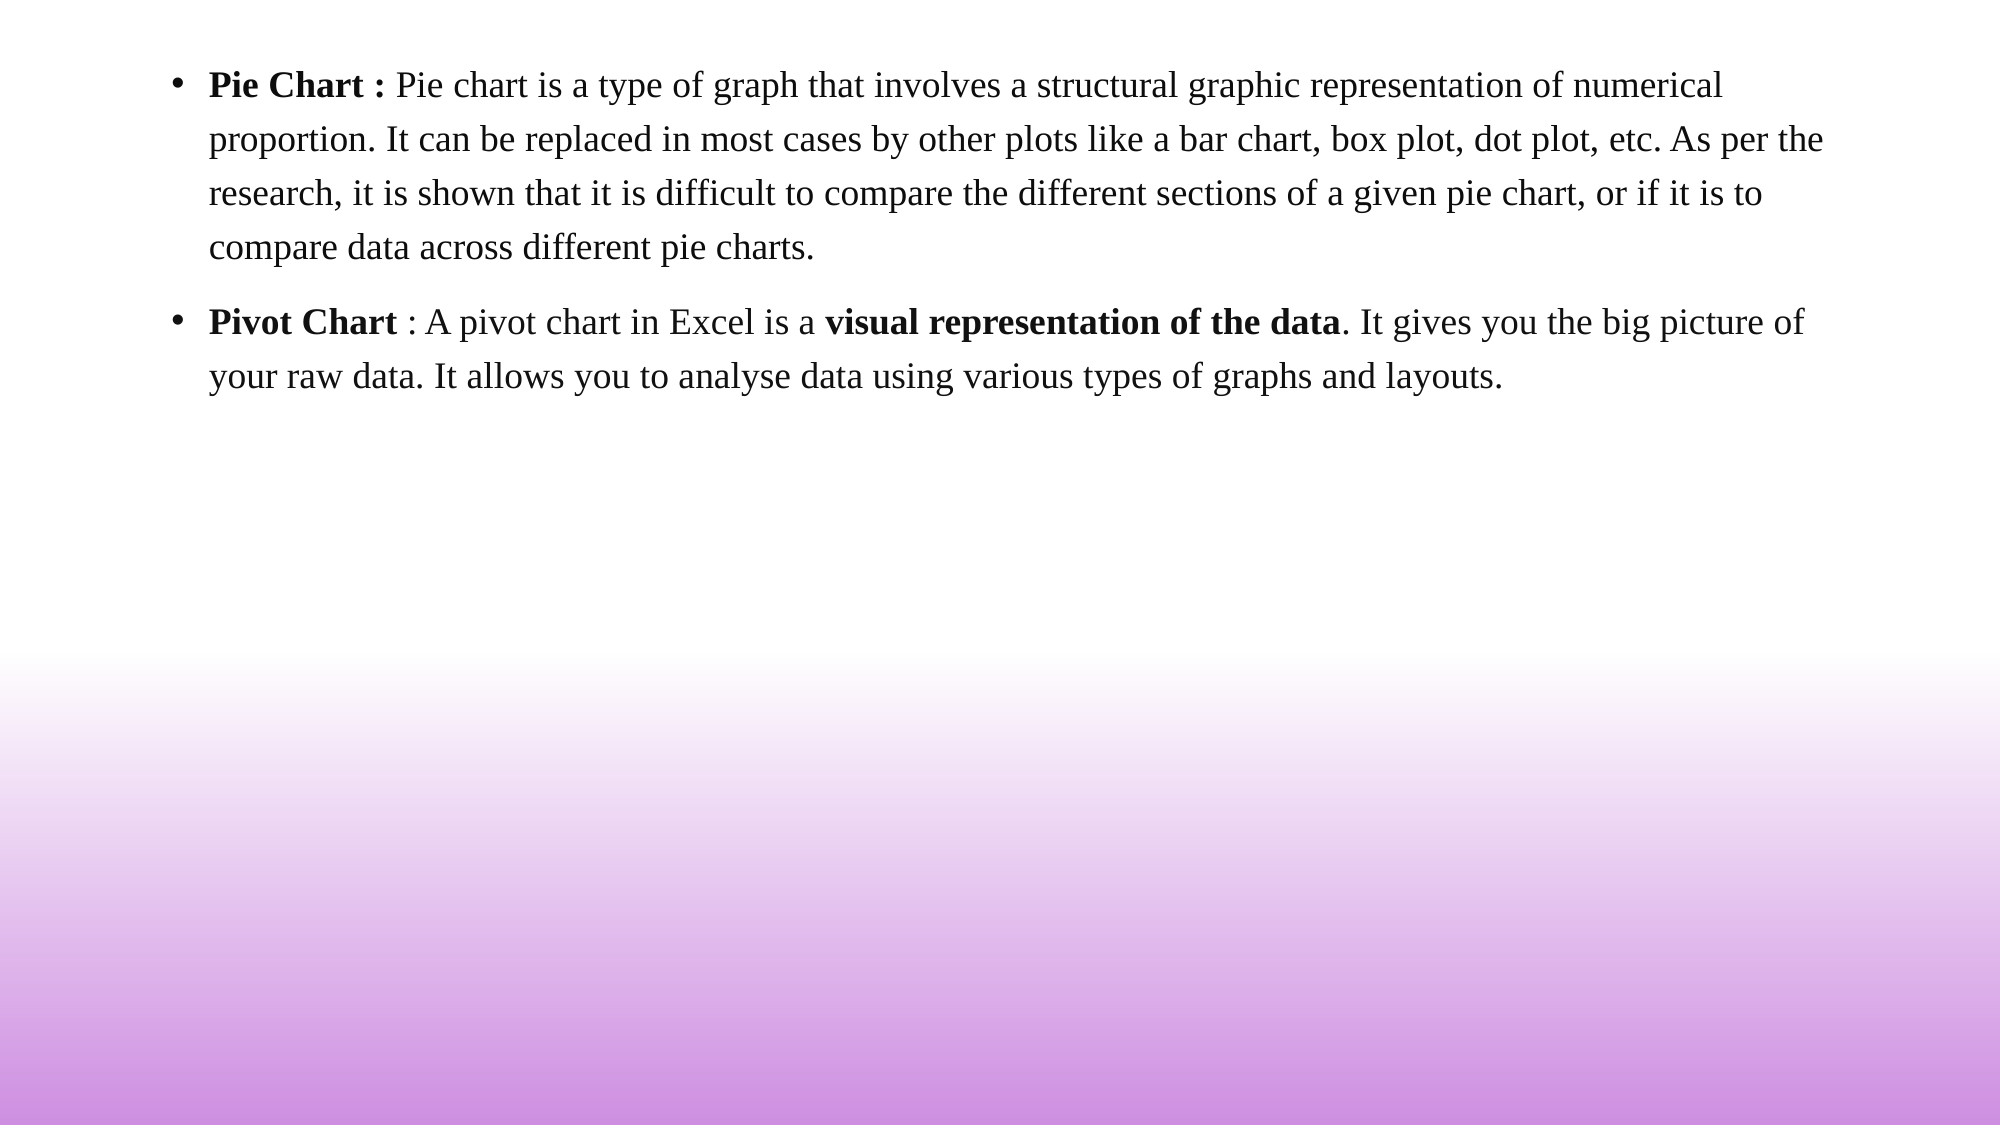

Pie Chart : Pie chart is a type of graph that involves a structural graphic representation of numerical proportion. It can be replaced in most cases by other plots like a bar chart, box plot, dot plot, etc. As per the research, it is shown that it is difficult to compare the different sections of a given pie chart, or if it is to compare data across different pie charts.
Pivot Chart : A pivot chart in Excel is a visual representation of the data. It gives you the big picture of your raw data. It allows you to analyse data using various types of graphs and layouts.